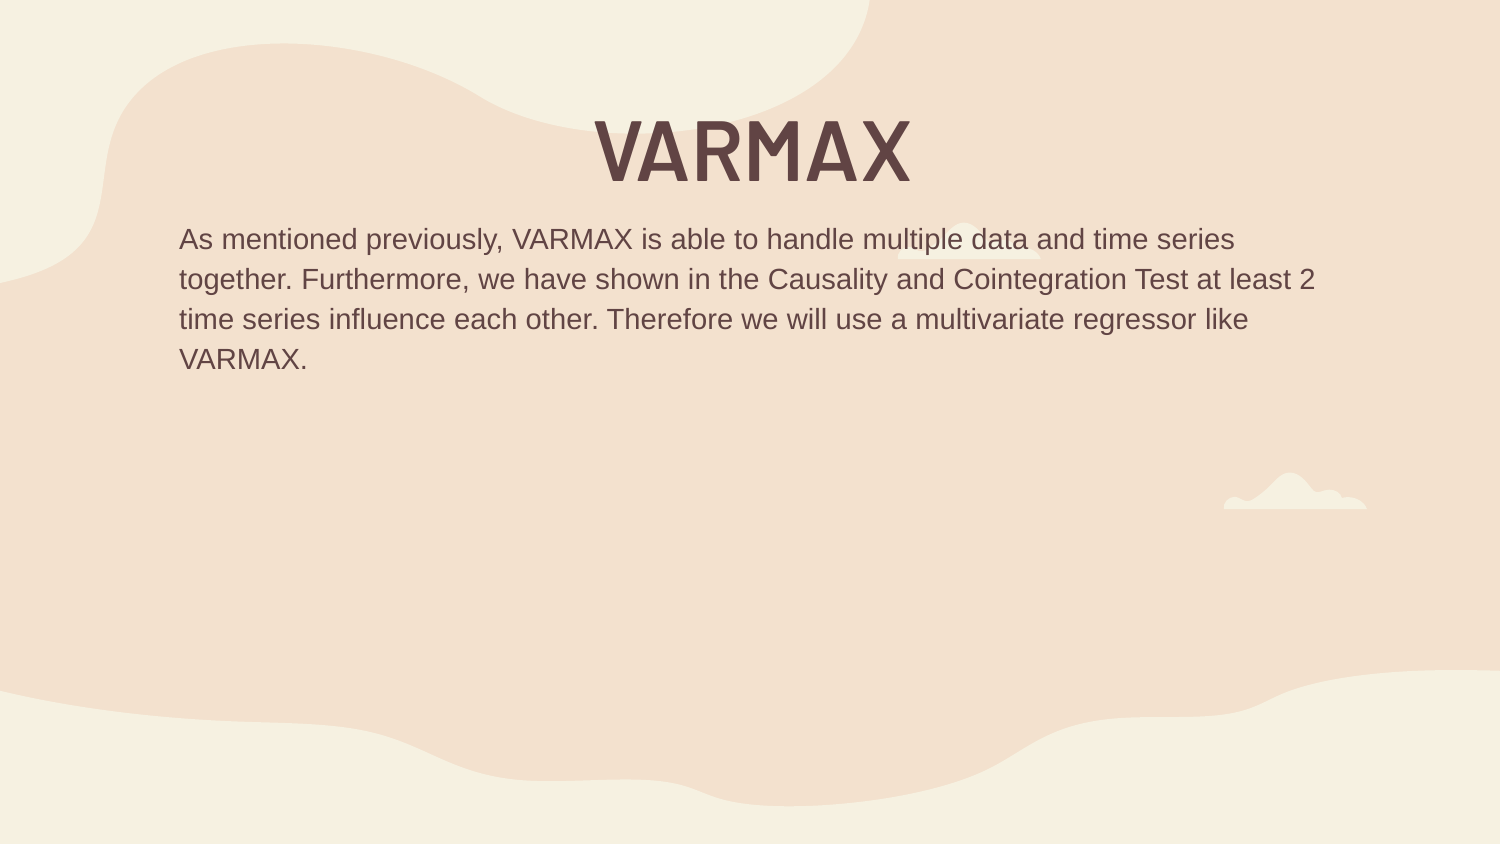

# VARMAX
As mentioned previously, VARMAX is able to handle multiple data and time series together. Furthermore, we have shown in the Causality and Cointegration Test at least 2 time series influence each other. Therefore we will use a multivariate regressor like VARMAX.